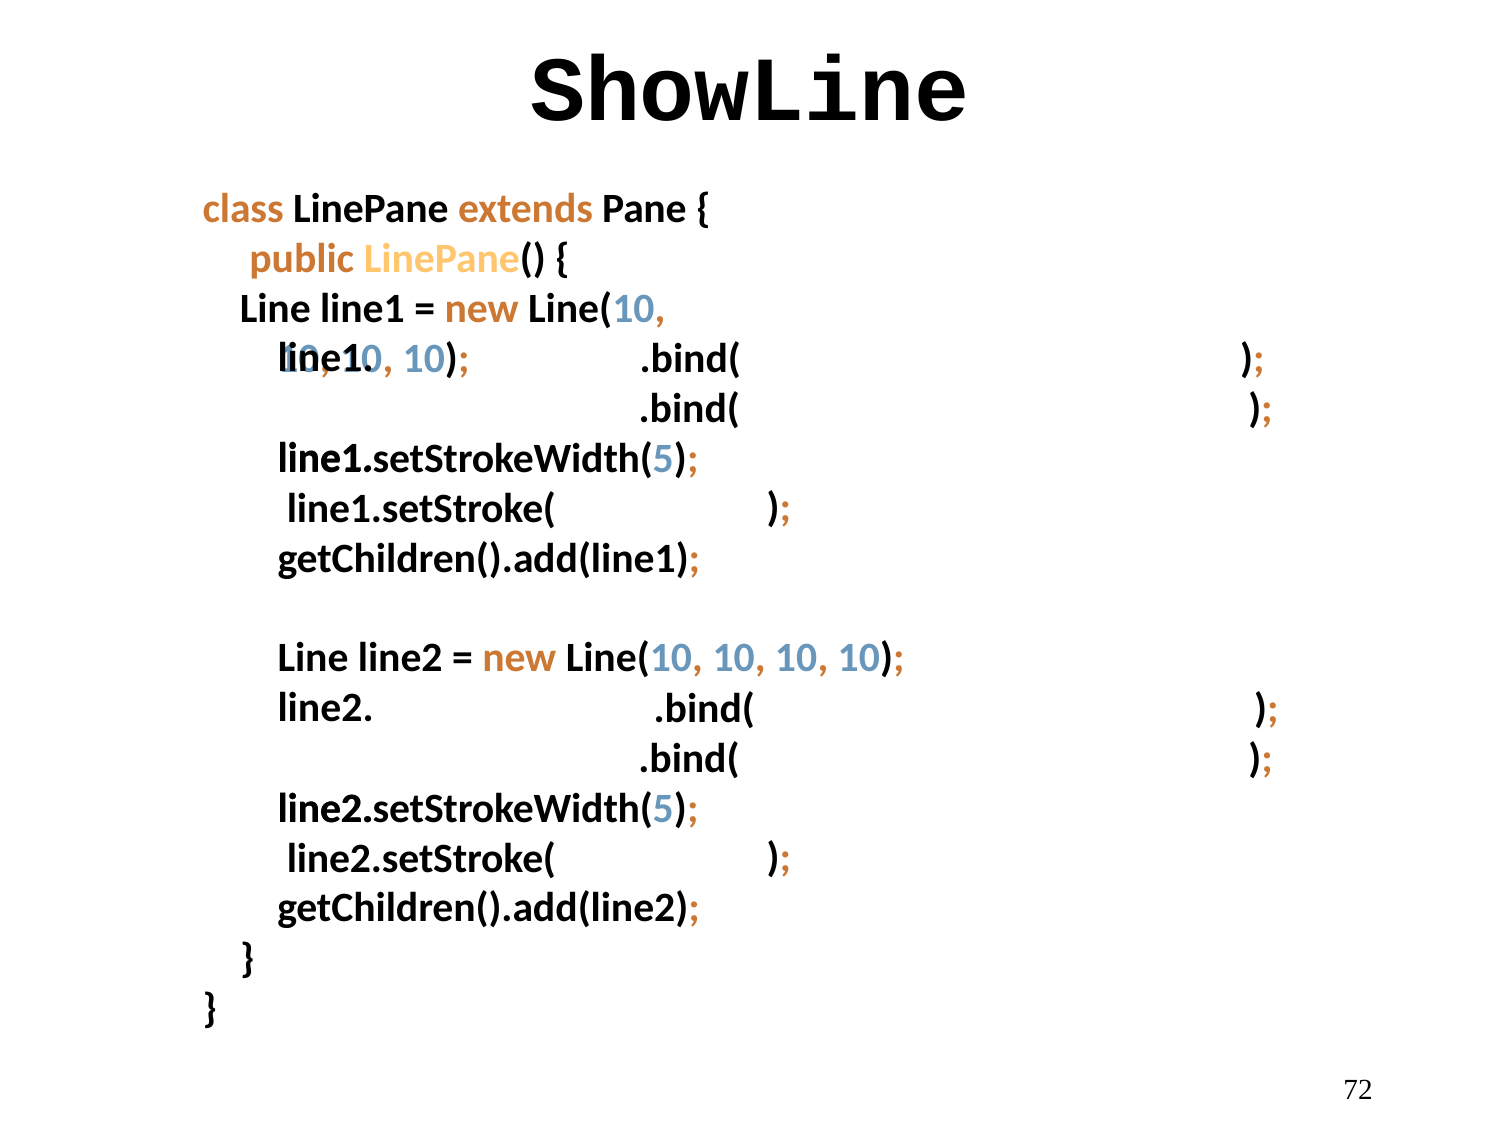

# ShowLine
class LinePane extends Pane {  public LinePane() {
Line line1 = new Line(10, 10, 10, 10);
line1.  line1.
.bind(
.bind(
);
);
line1.setStrokeWidth(5);  line1.setStroke(
);
getChildren().add(line1);

Line line2 = new Line(10, 10, 10, 10);
line2.  line2.
.bind(
.bind(
);
);
line2.setStrokeWidth(5);  line2.setStroke(
);
getChildren().add(line2);
}
}
72